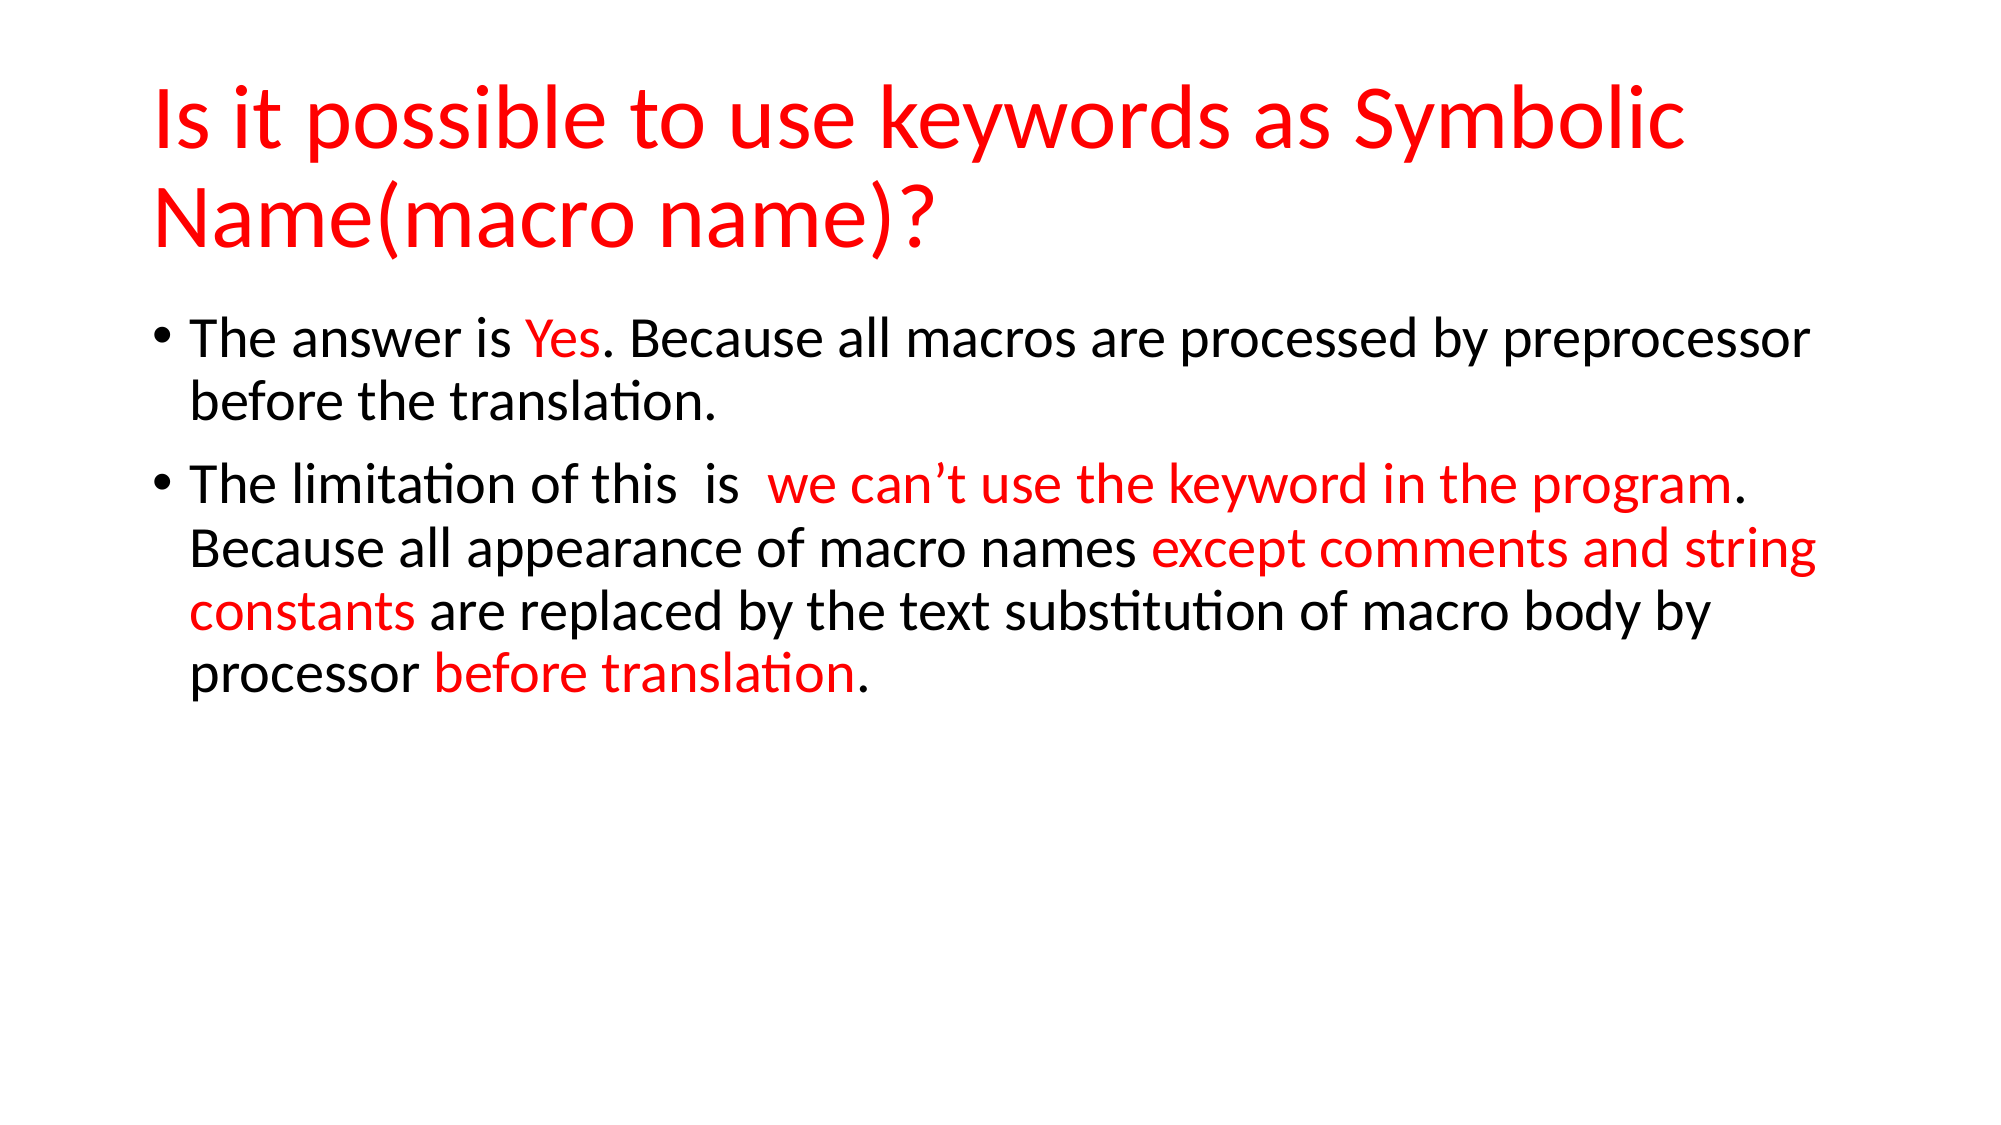

# Is it possible to use keywords as Symbolic Name(macro name)?
The answer is Yes. Because all macros are processed by preprocessor before the translation.
The limitation of this  is  we can’t use the keyword in the program. Because all appearance of macro names except comments and string constants are replaced by the text substitution of macro body by processor before translation.